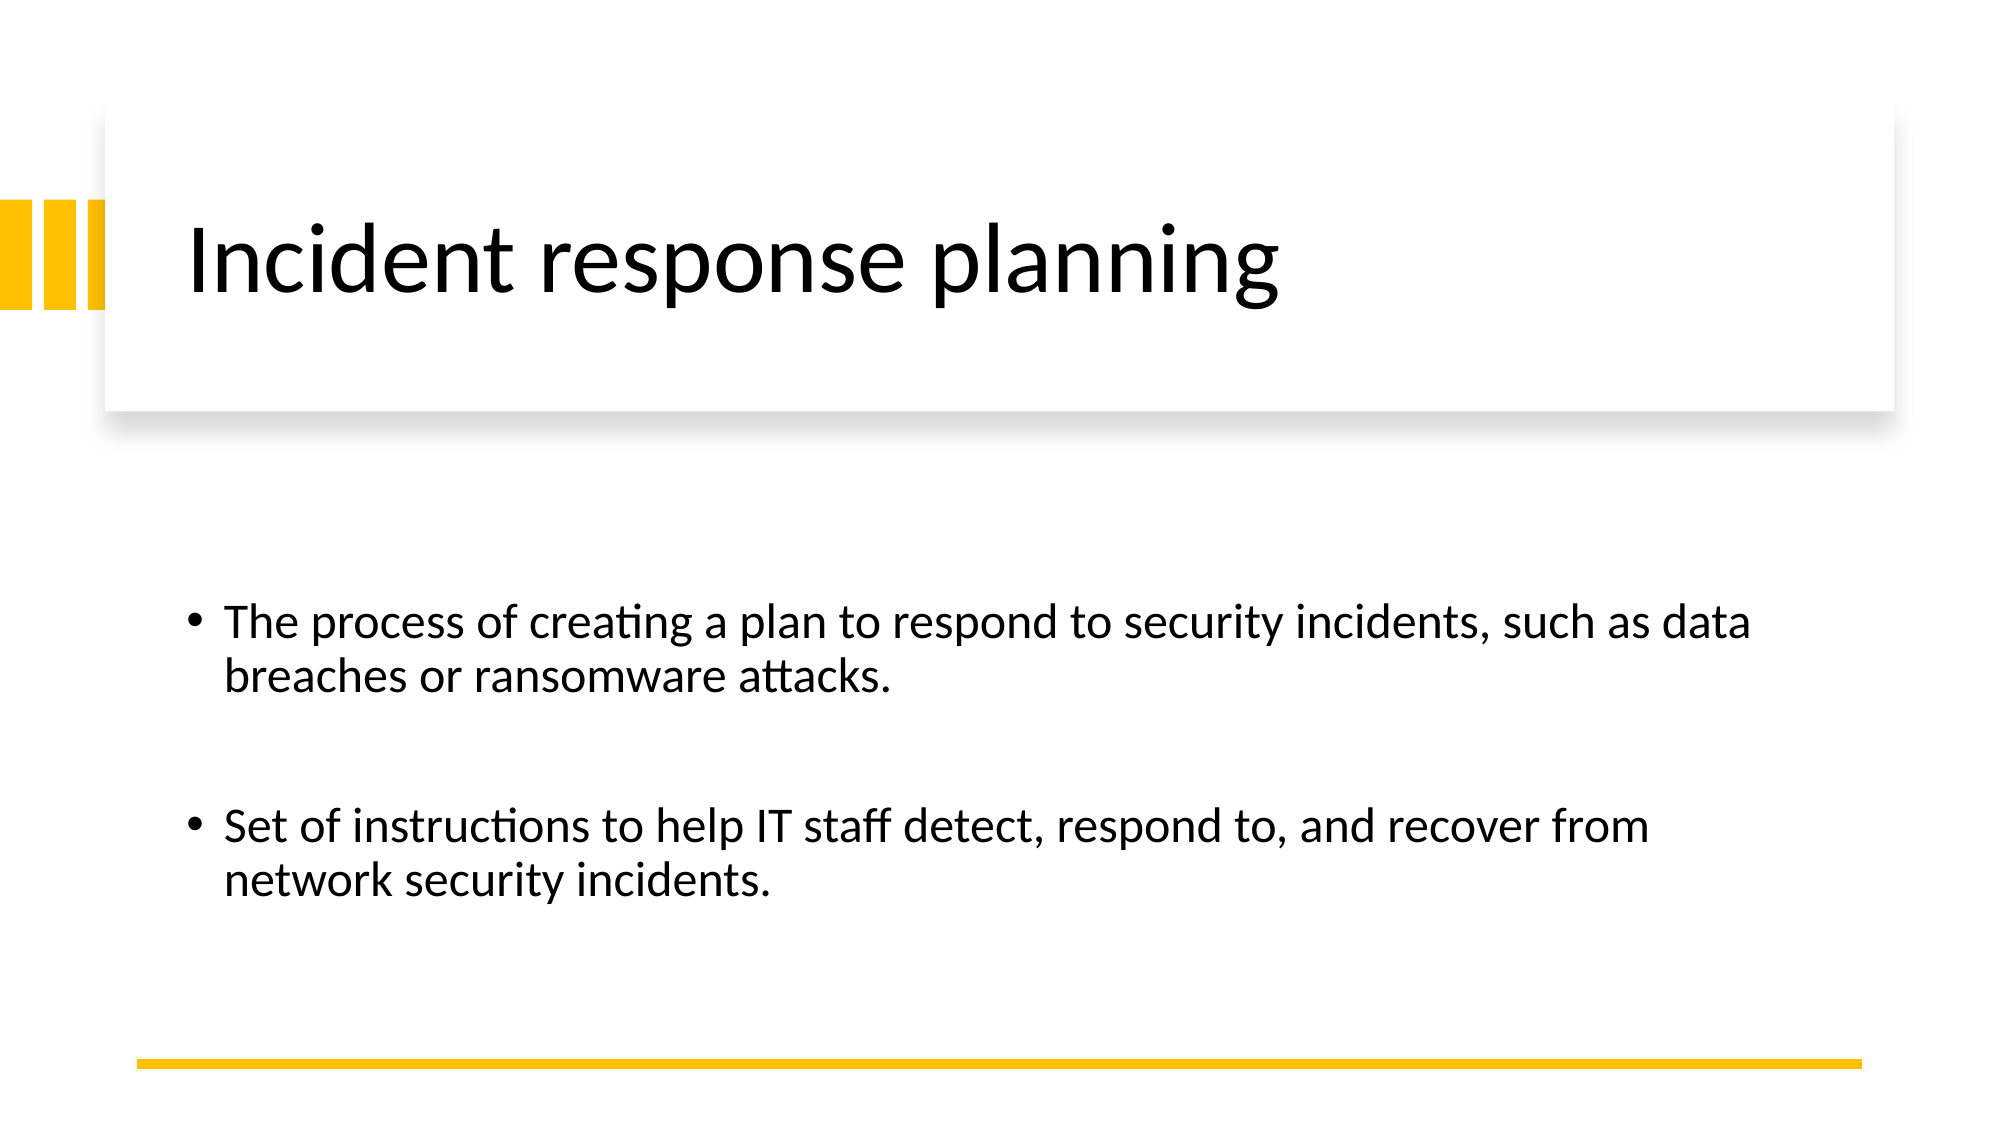

# Incident response planning

The process of creating a plan to respond to security incidents, such as data breaches or ransomware attacks.

Set of instructions to help IT staff detect, respond to, and recover from network security incidents.